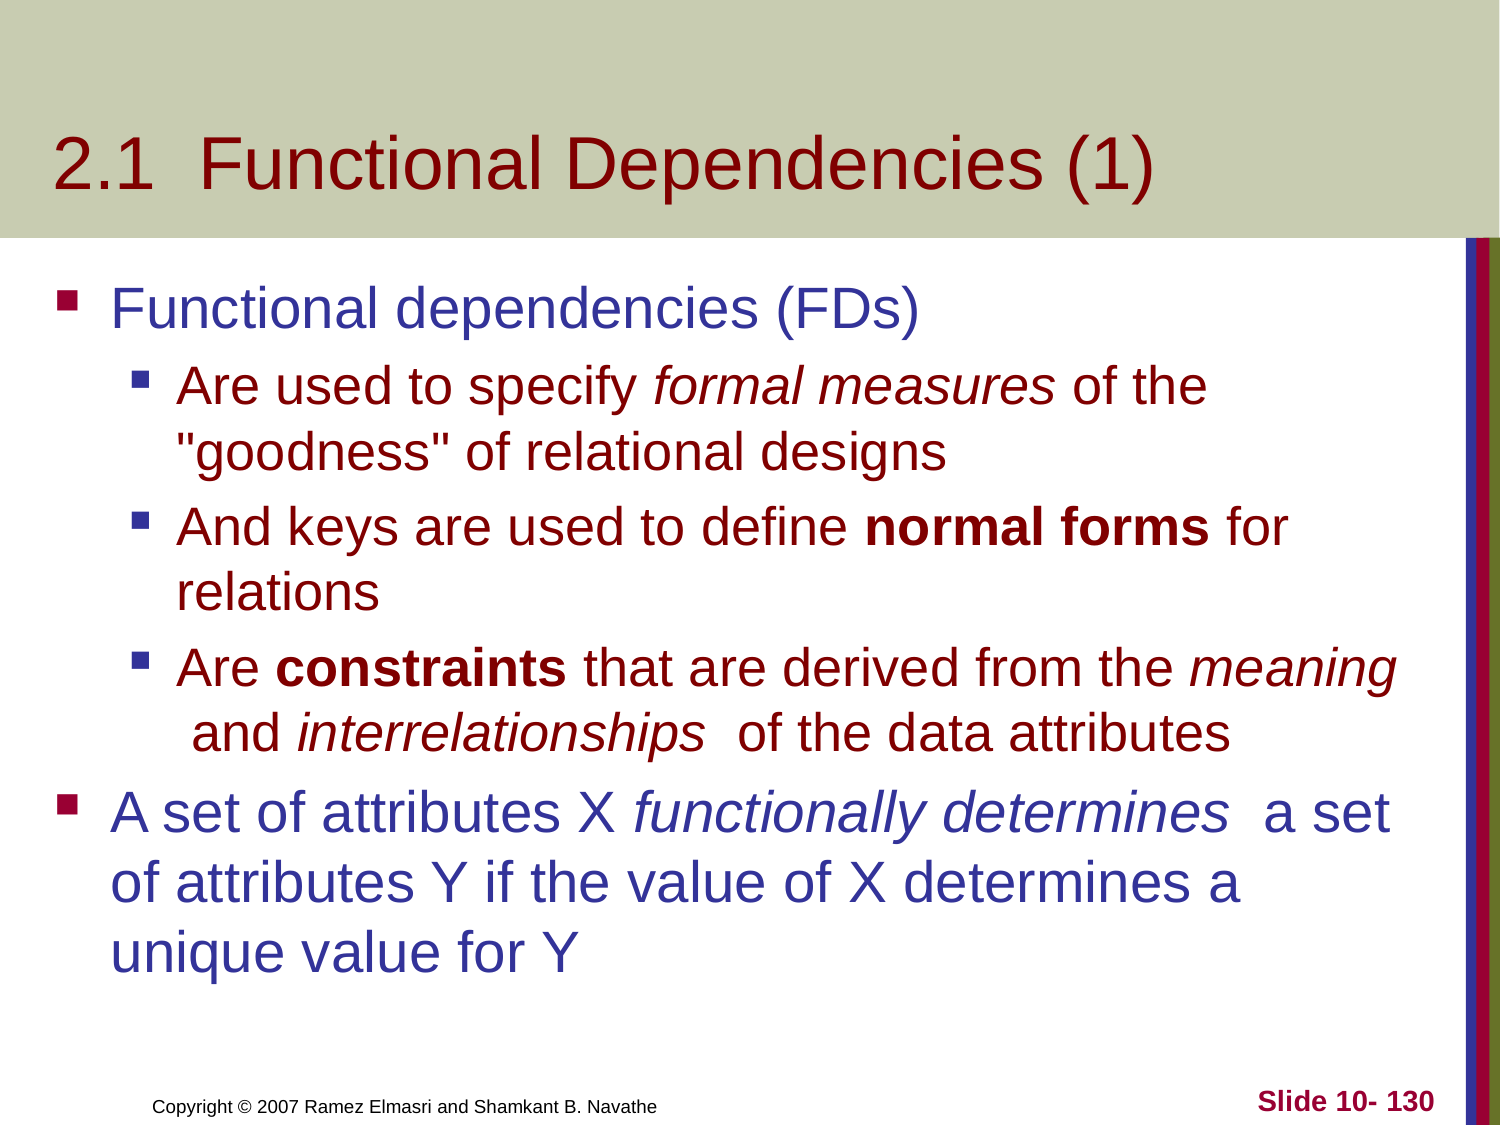

# 2.1  Functional Dependencies (1)
Functional dependencies (FDs)
Are used to specify formal measures of the "goodness" of relational designs
And keys are used to define normal forms for relations
Are constraints that are derived from the meaning  and interrelationships  of the data attributes
A set of attributes X functionally determines  a set of attributes Y if the value of X determines a unique value for Y
Slide 10- 130